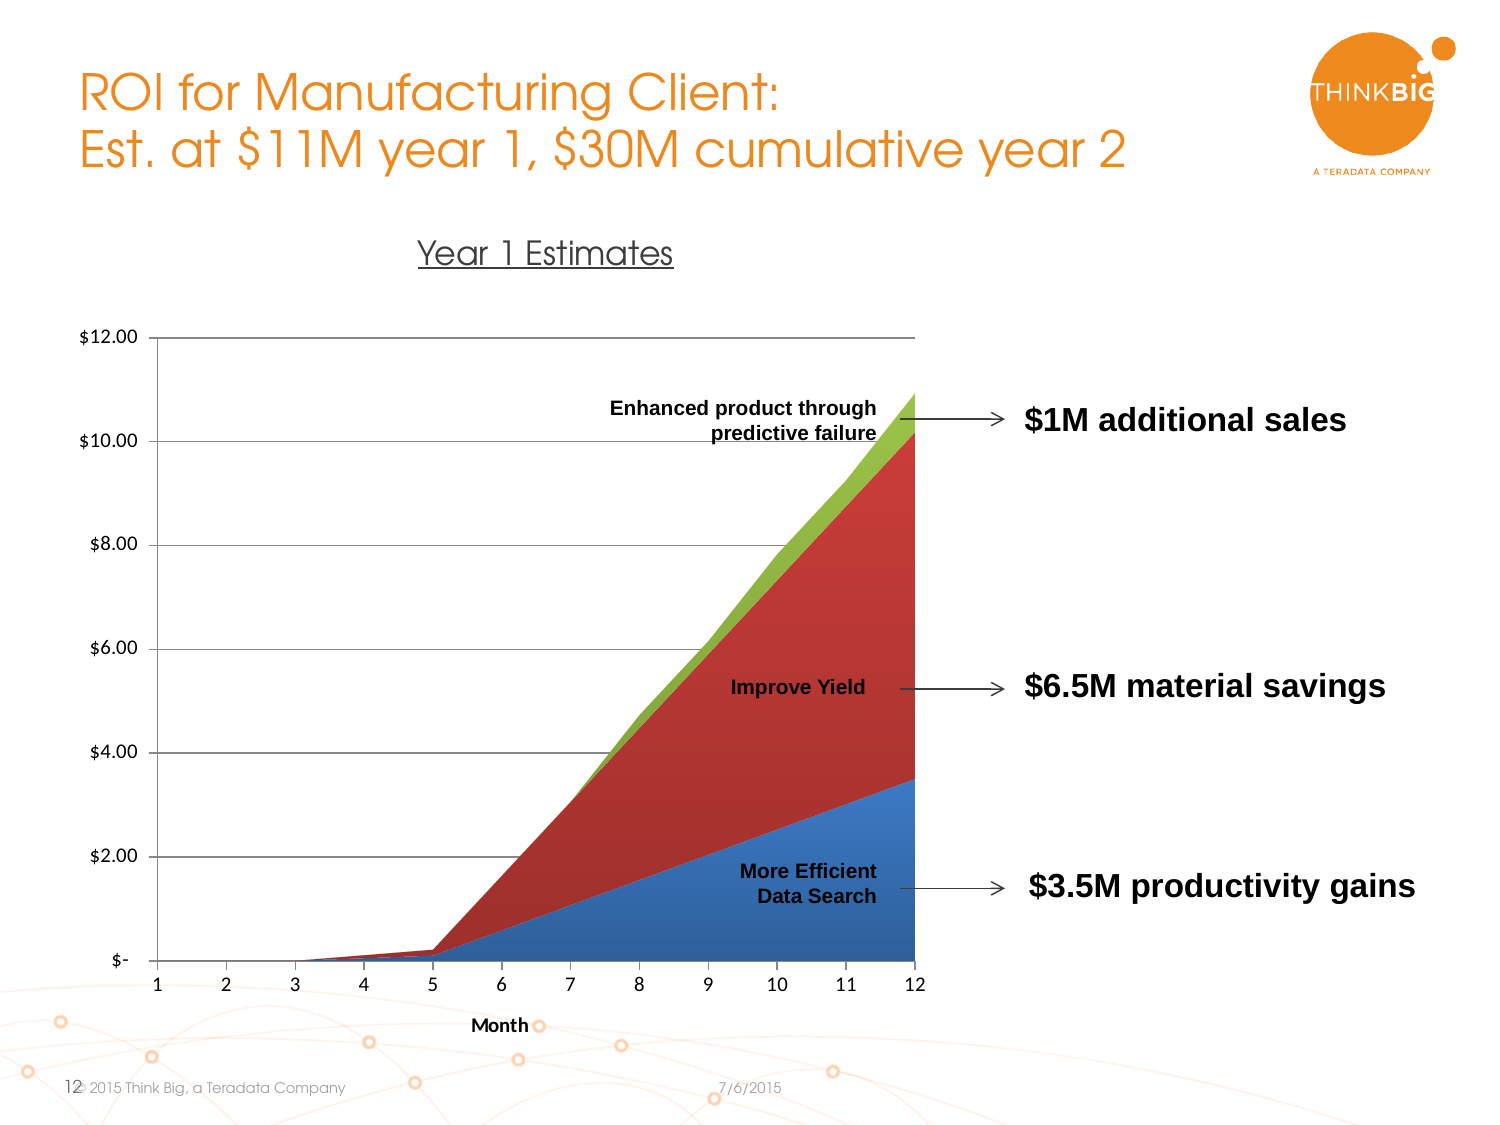

# ROI for Manufacturing Client: Est. at $11M year 1, $30M cumulative year 2
Year 1 Estimates

### Chart

| Category | Stop the Search Parties | Yield Improvement | Gain Market Share (Predictive Failures) |
|---|---|---|---|
Enhanced product through predictive failure
$1M additional sales
$6.5M material savings
Improve Yield
More Efficient Data Search
 $3.5M productivity gains
7/6/2015
© 2015 Think Big, a Teradata Company